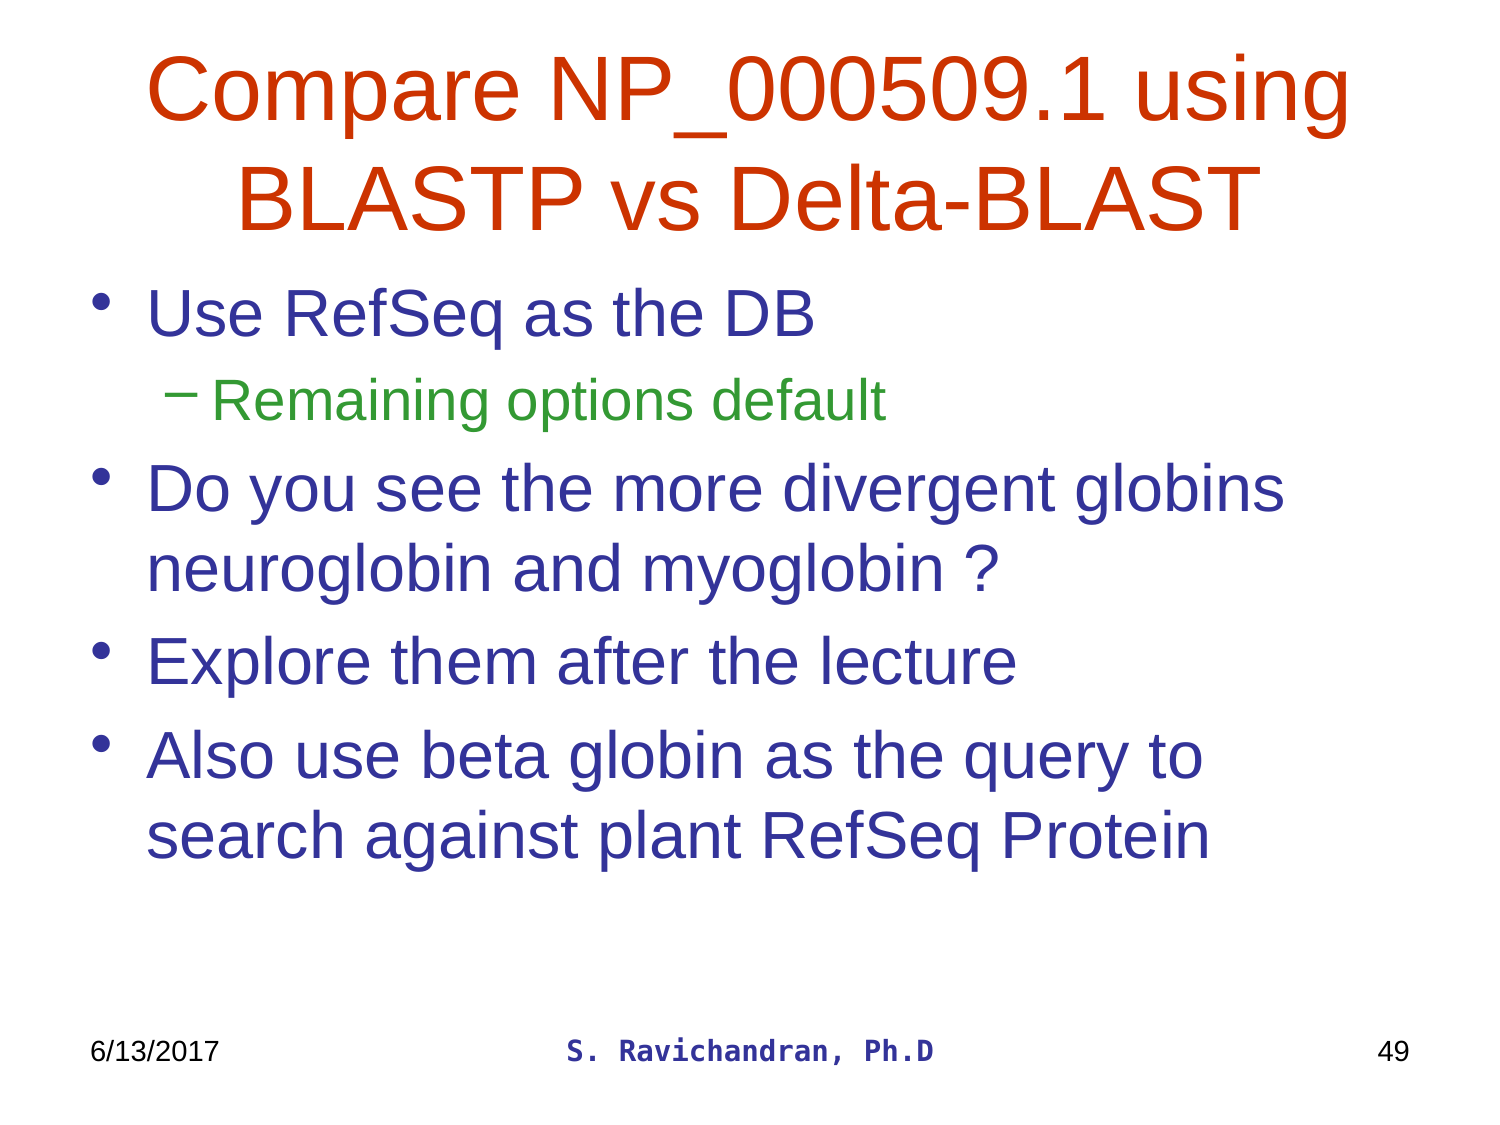

# Compare NP_000509.1 using BLASTP vs Delta-BLAST
Use RefSeq as the DB
Remaining options default
Do you see the more divergent globins neuroglobin and myoglobin ?
Explore them after the lecture
Also use beta globin as the query to search against plant RefSeq Protein
6/13/2017
S. Ravichandran, Ph.D
49